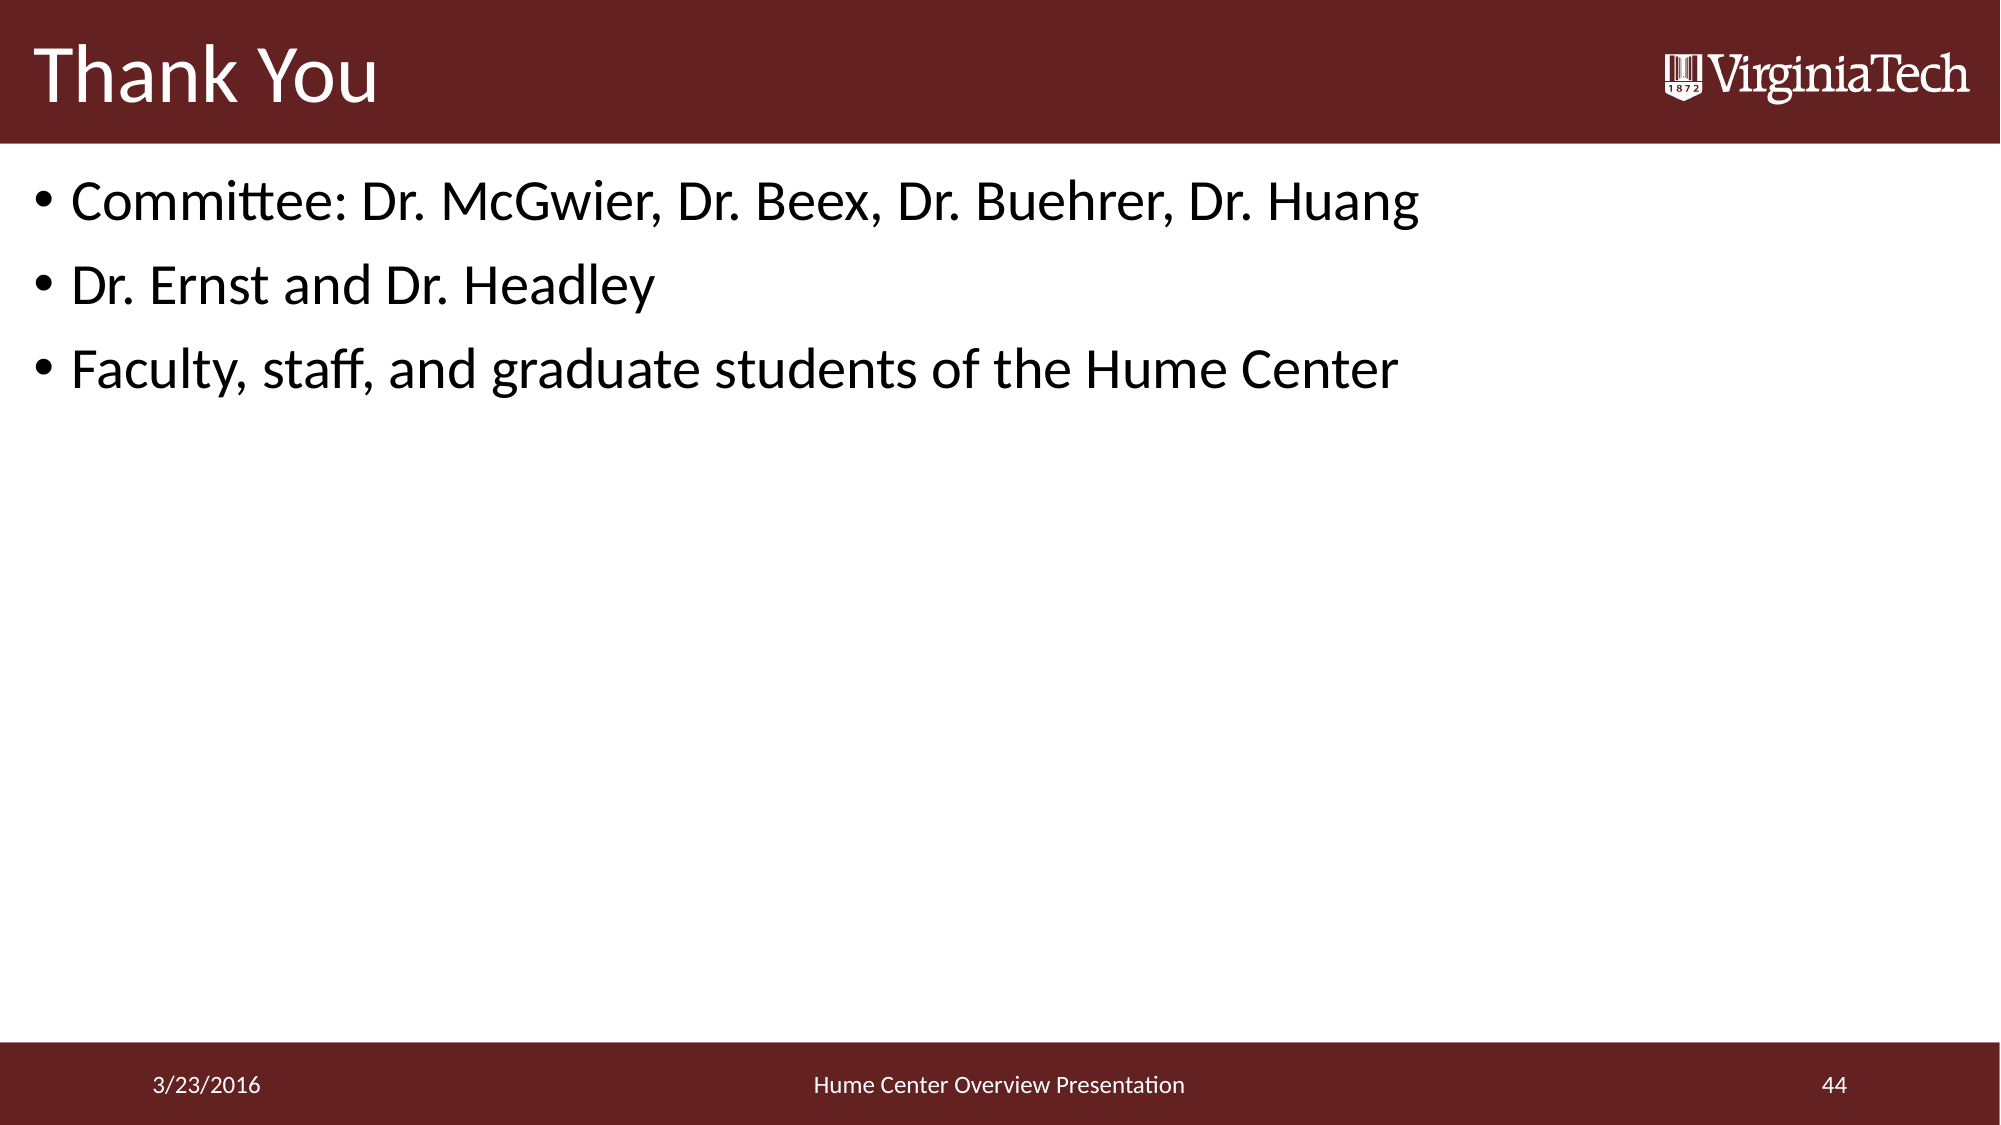

# Thank You
Committee: Dr. McGwier, Dr. Beex, Dr. Buehrer, Dr. Huang
Dr. Ernst and Dr. Headley
Faculty, staff, and graduate students of the Hume Center
3/23/2016
Hume Center Overview Presentation
44